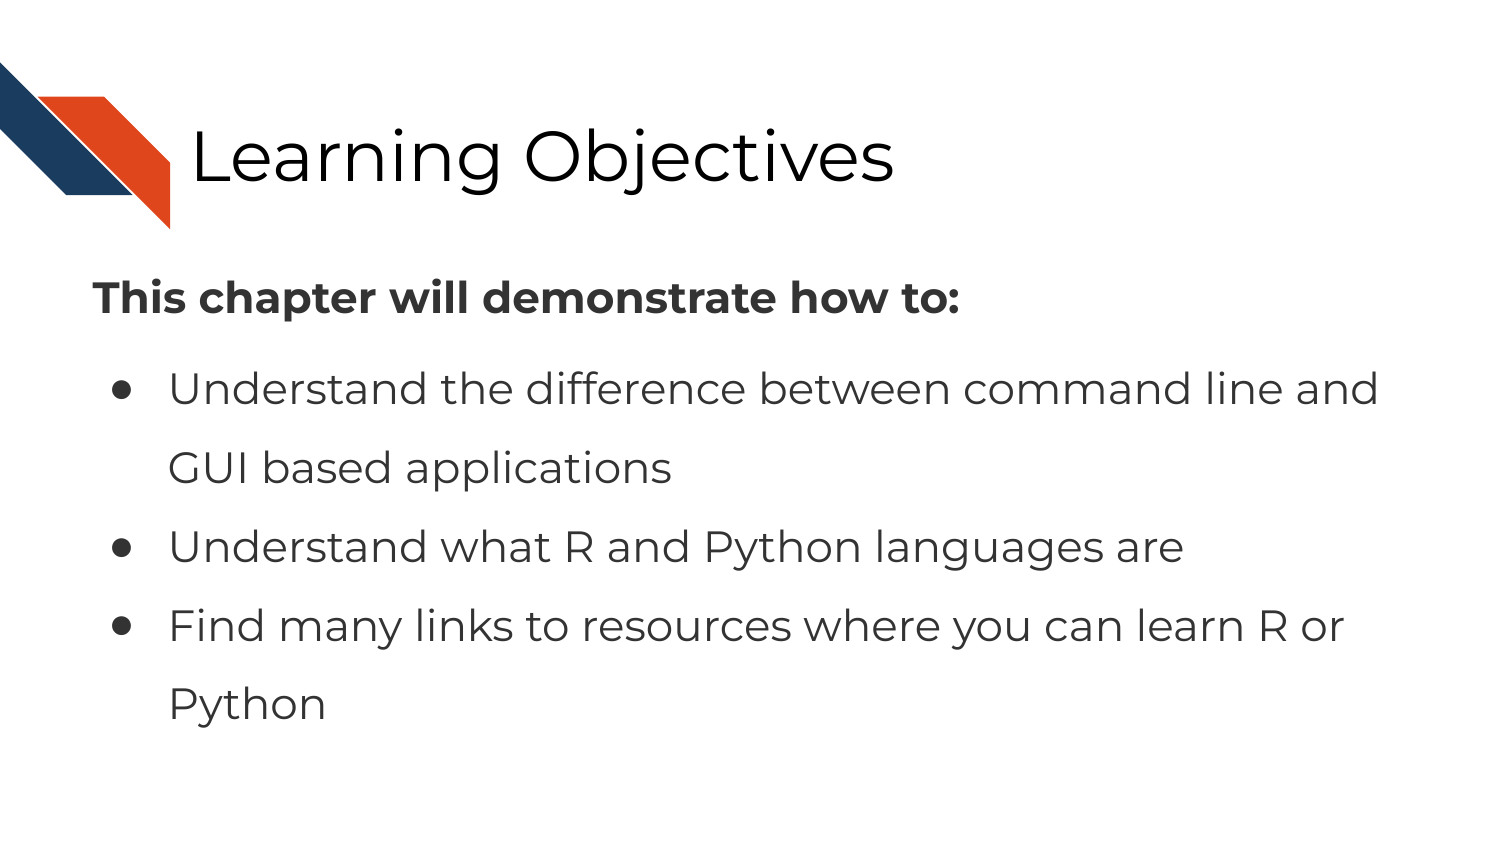

# Learning Objectives
This chapter will demonstrate how to:
Understand the difference between command line and GUI based applications
Understand what R and Python languages are
Find many links to resources where you can learn R or Python